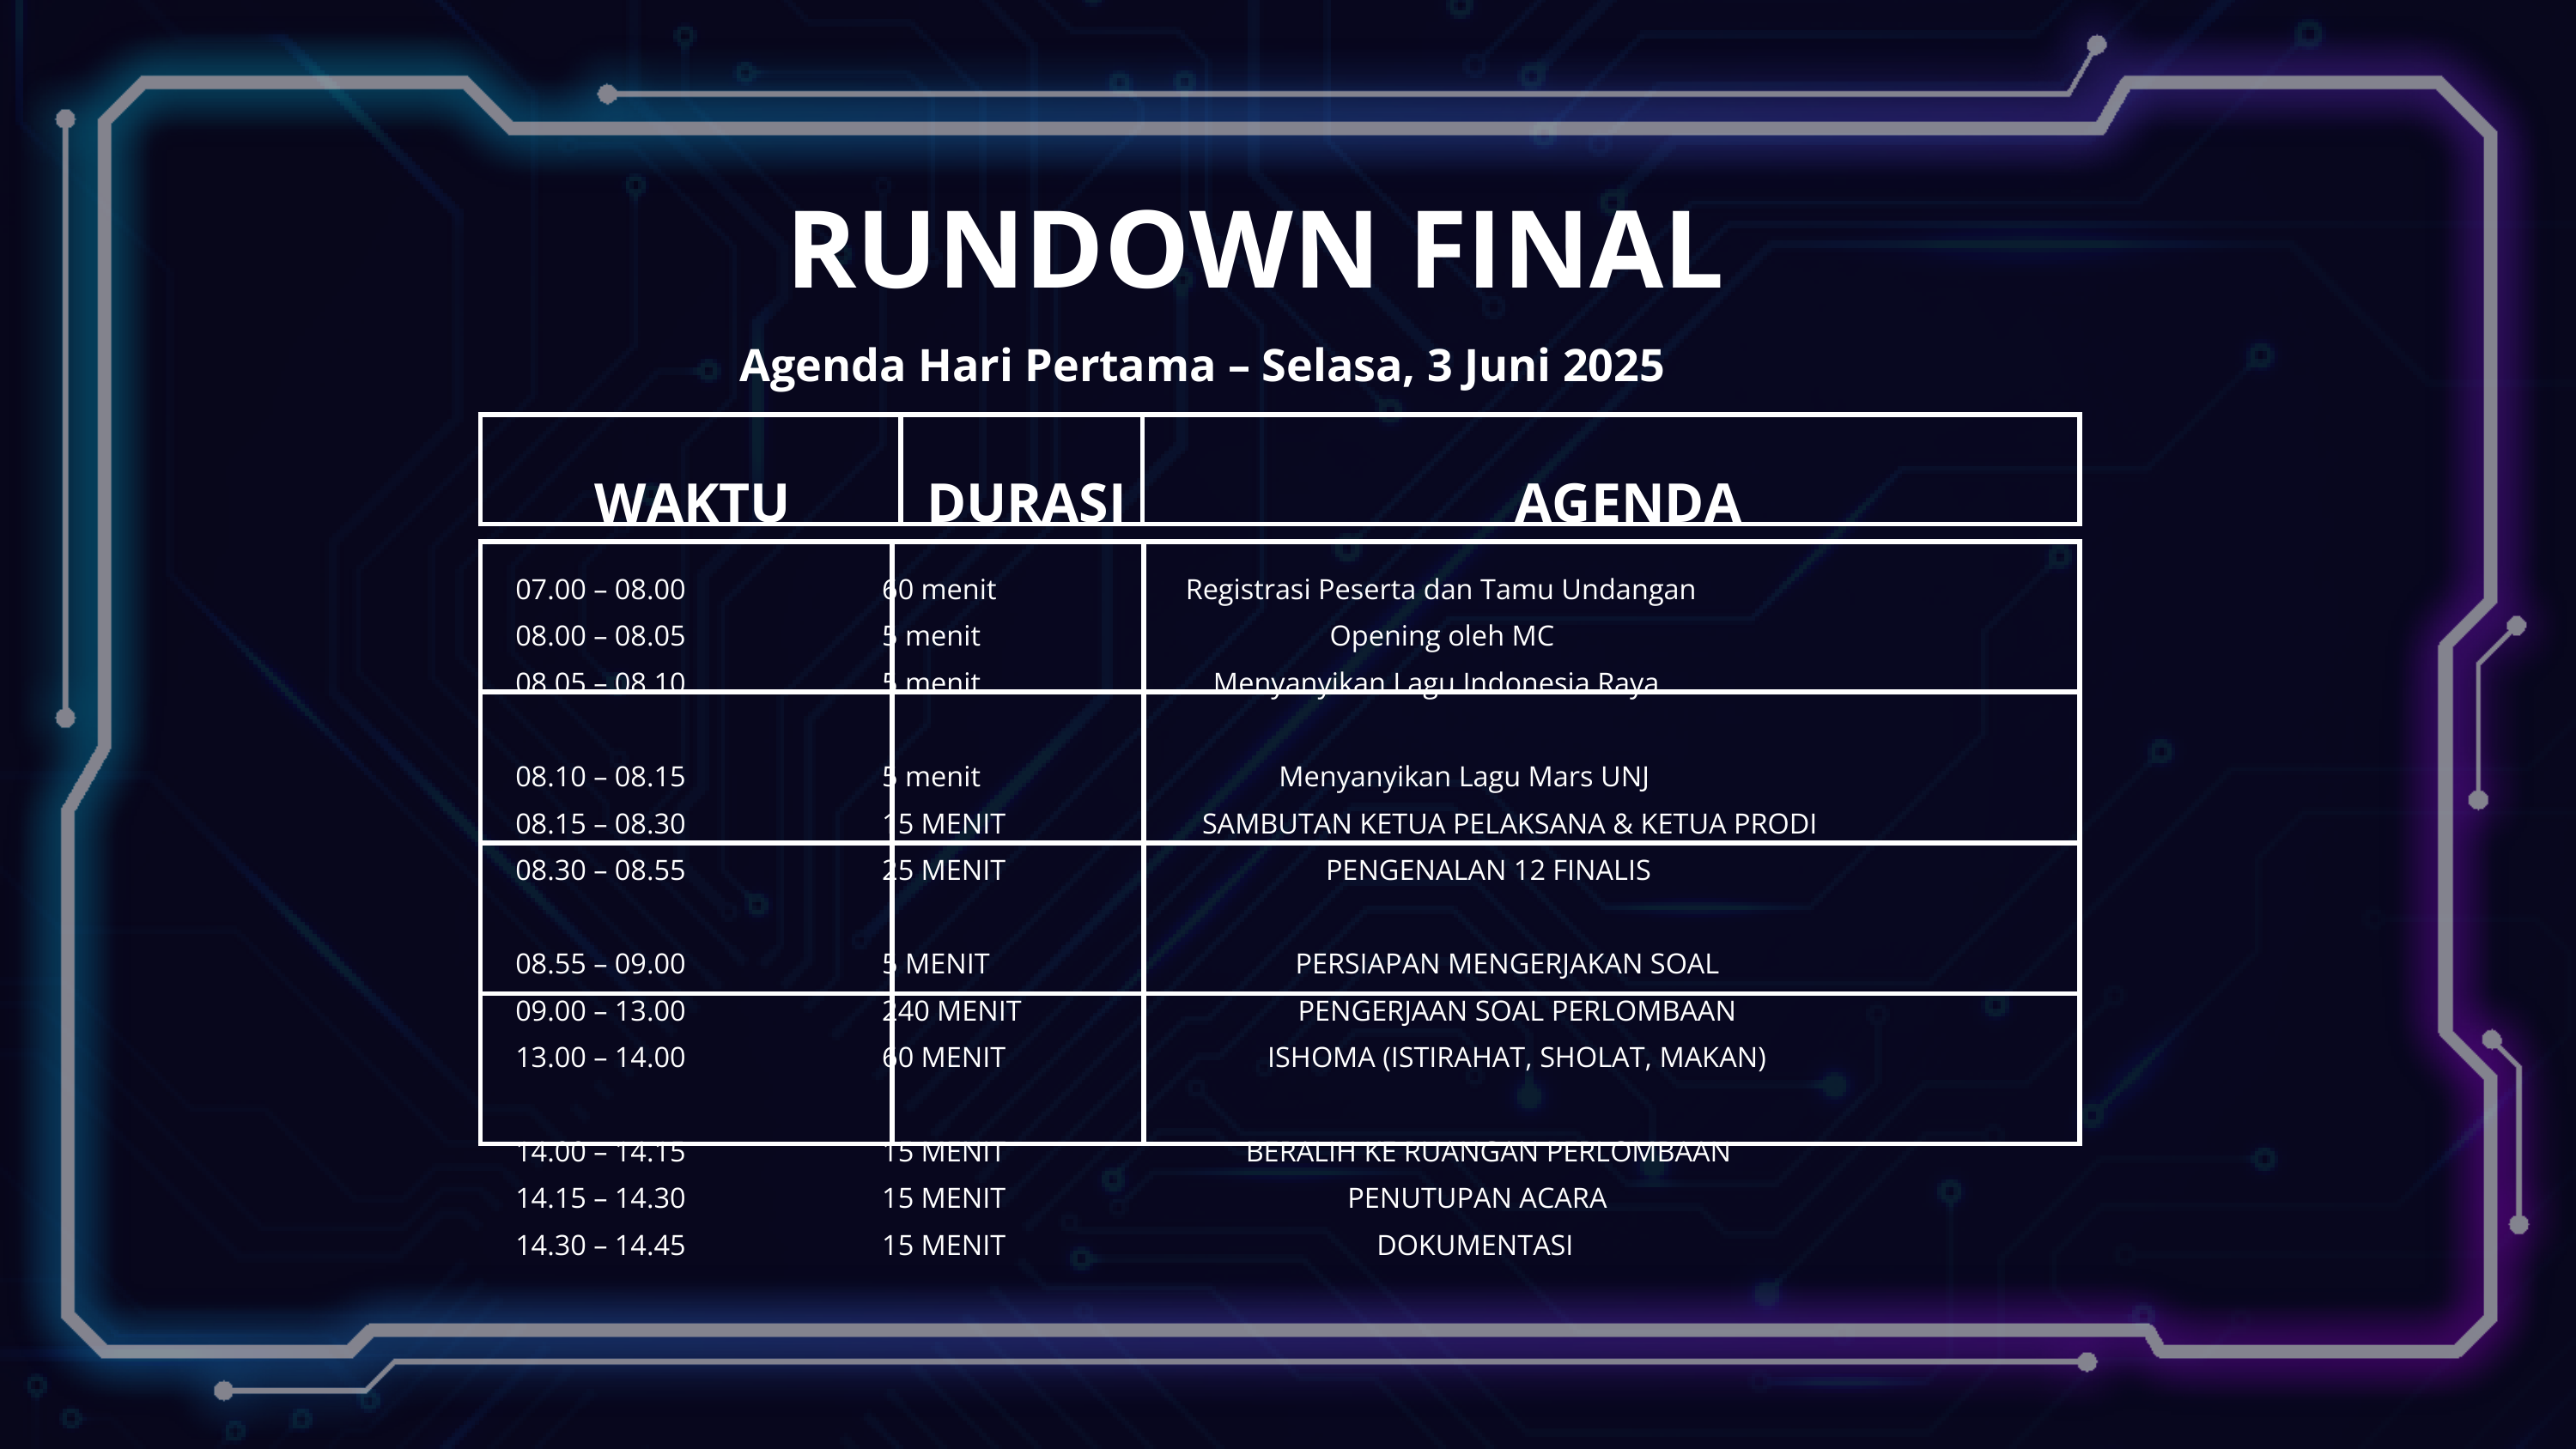

RUNDOWN FINAL
Agenda Hari Pertama – Selasa, 3 Juni 2025
|  |  |  |
| --- | --- | --- |
WAKTU
DURASI
AGENDA

07.00 – 08.00                           60 menit                          Registrasi Peserta dan Tamu Undangan
08.00 – 08.05                           5 menit                                                Opening oleh MC
08.05 – 08.10                           5 menit                                Menyanyikan Lagu Indonesia Raya

08.10 – 08.15                           5 menit                                         Menyanyikan Lagu Mars UNJ
08.15 – 08.30                           15 MENIT                           SAMBUTAN KETUA PELAKSANA & KETUA PRODI
08.30 – 08.55                           25 MENIT                                            PENGENALAN 12 FINALIS

08.55 – 09.00                           5 MENIT                                          PERSIAPAN MENGERJAKAN SOAL
09.00 – 13.00                           240 MENIT                                      PENGERJAAN SOAL PERLOMBAAN
13.00 – 14.00                           60 MENIT                                    ISHOMA (ISTIRAHAT, SHOLAT, MAKAN)

14.00 – 14.15                           15 MENIT                                 BERALIH KE RUANGAN PERLOMBAAN
14.15 – 14.30                           15 MENIT                                               PENUTUPAN ACARA
14.30 – 14.45                           15 MENIT                                                   DOKUMENTASI

|  |  |  |
| --- | --- | --- |
|  |  |  |
|  |  |  |
|  |  |  |